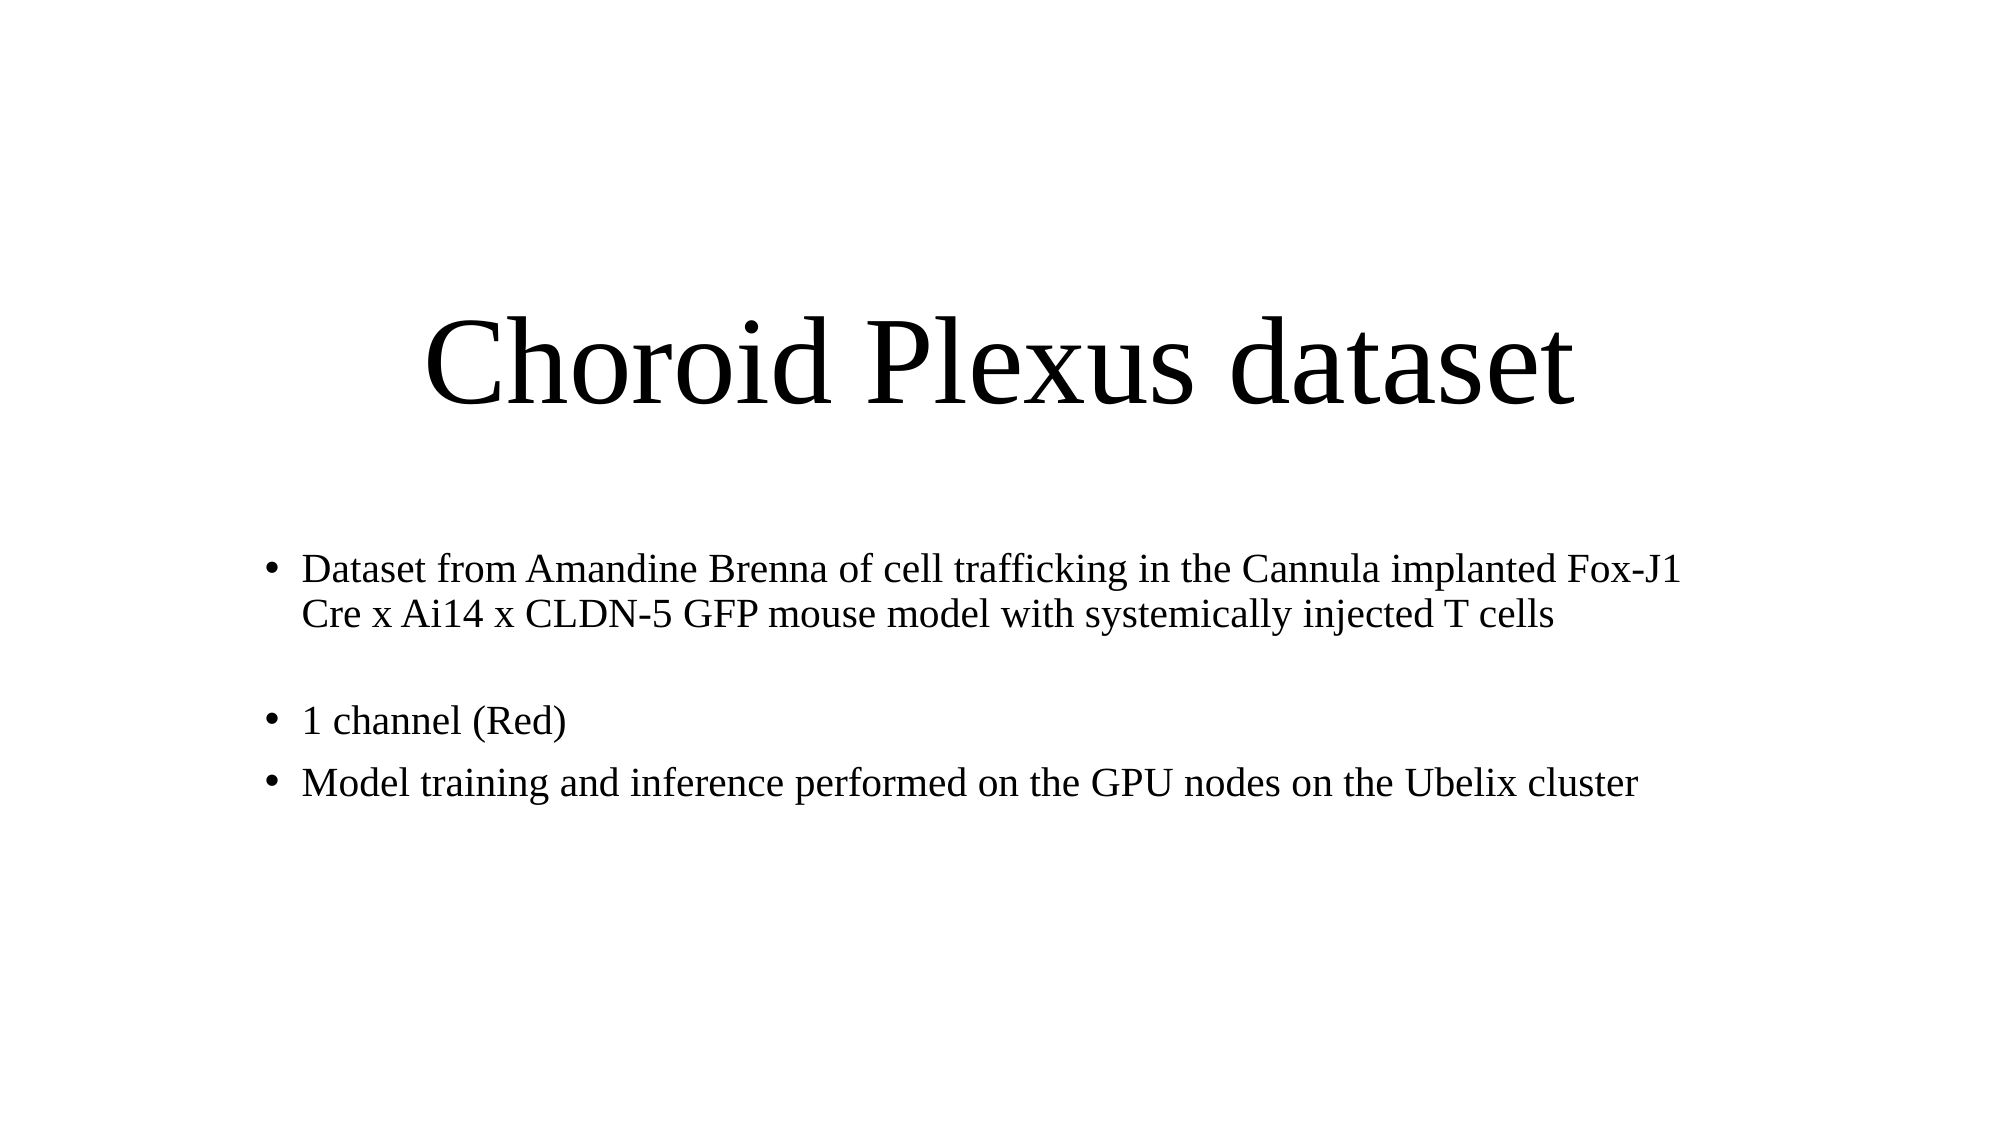

# Choroid Plexus dataset
Dataset from Amandine Brenna of cell trafficking in the Cannula implanted Fox-J1 Cre x Ai14 x CLDN-5 GFP mouse model with systemically injected T cells

1 channel (Red)
Model training and inference performed on the GPU nodes on the Ubelix cluster